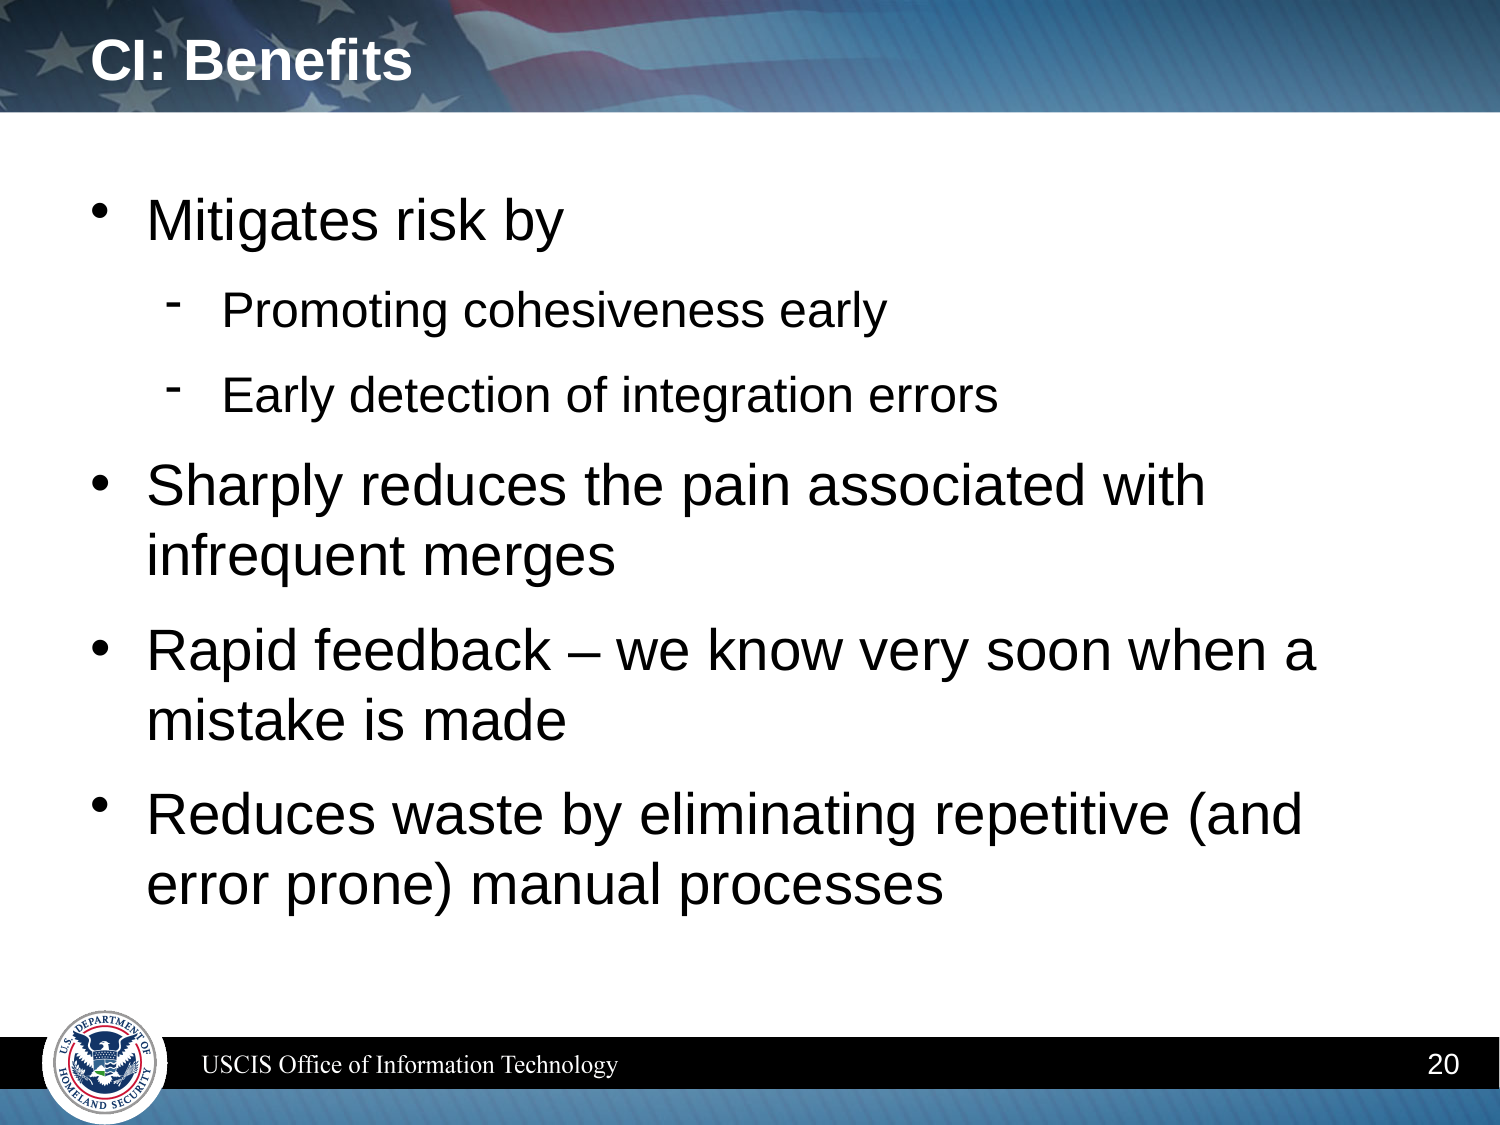

# CI: Benefits
Mitigates risk by
Promoting cohesiveness early
Early detection of integration errors
Sharply reduces the pain associated with infrequent merges
Rapid feedback – we know very soon when a mistake is made
Reduces waste by eliminating repetitive (and error prone) manual processes

20
20